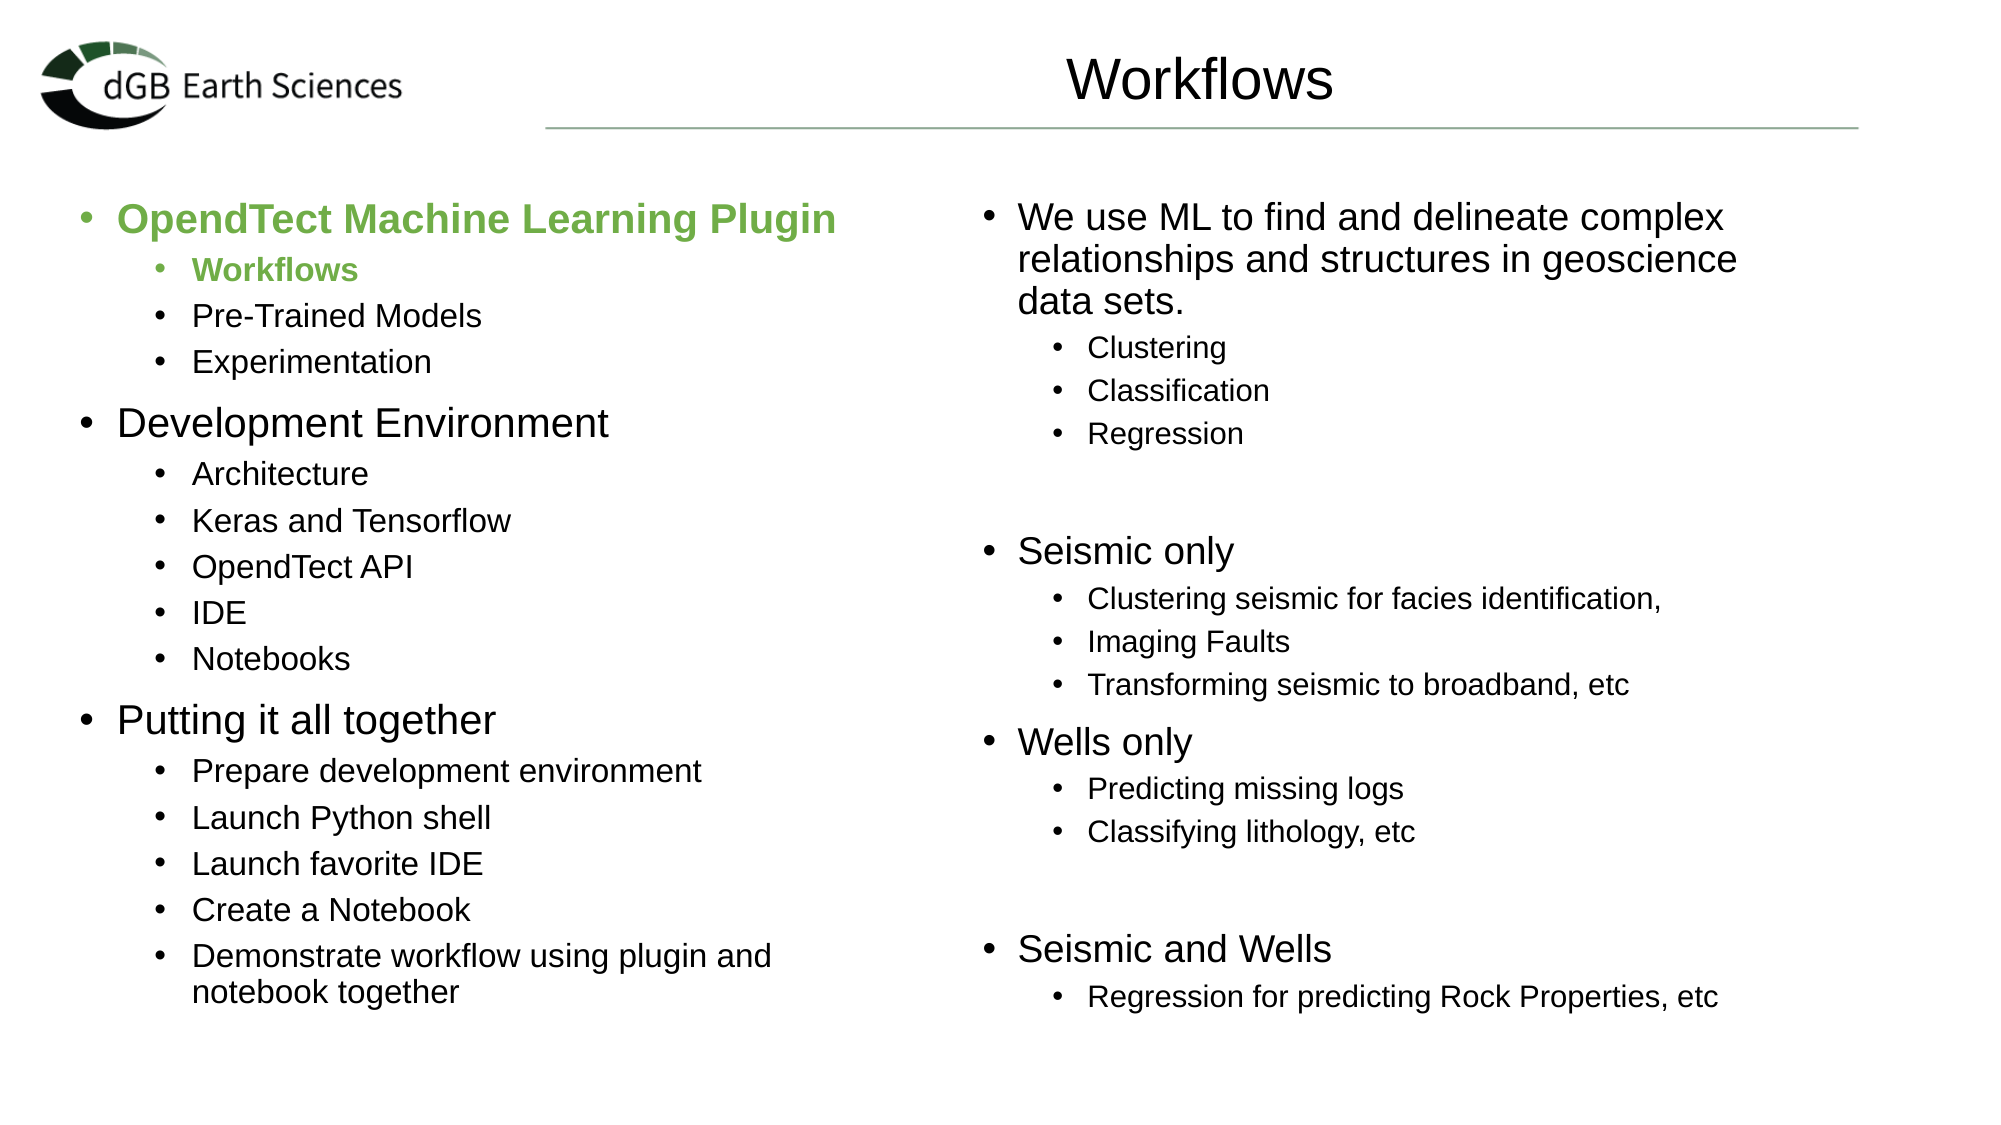

# Workflows
We use ML to find and delineate complex relationships and structures in geoscience data sets.
Clustering
Classification
Regression

Seismic only
Clustering seismic for facies identification,
Imaging Faults
Transforming seismic to broadband, etc
Wells only
Predicting missing logs
Classifying lithology, etc

Seismic and Wells
Regression for predicting Rock Properties, etc
OpendTect Machine Learning Plugin
Workflows
Pre-Trained Models
Experimentation
Development Environment
Architecture
Keras and Tensorflow
OpendTect API
IDE
Notebooks
Putting it all together
Prepare development environment
Launch Python shell
Launch favorite IDE
Create a Notebook
Demonstrate workflow using plugin and notebook together